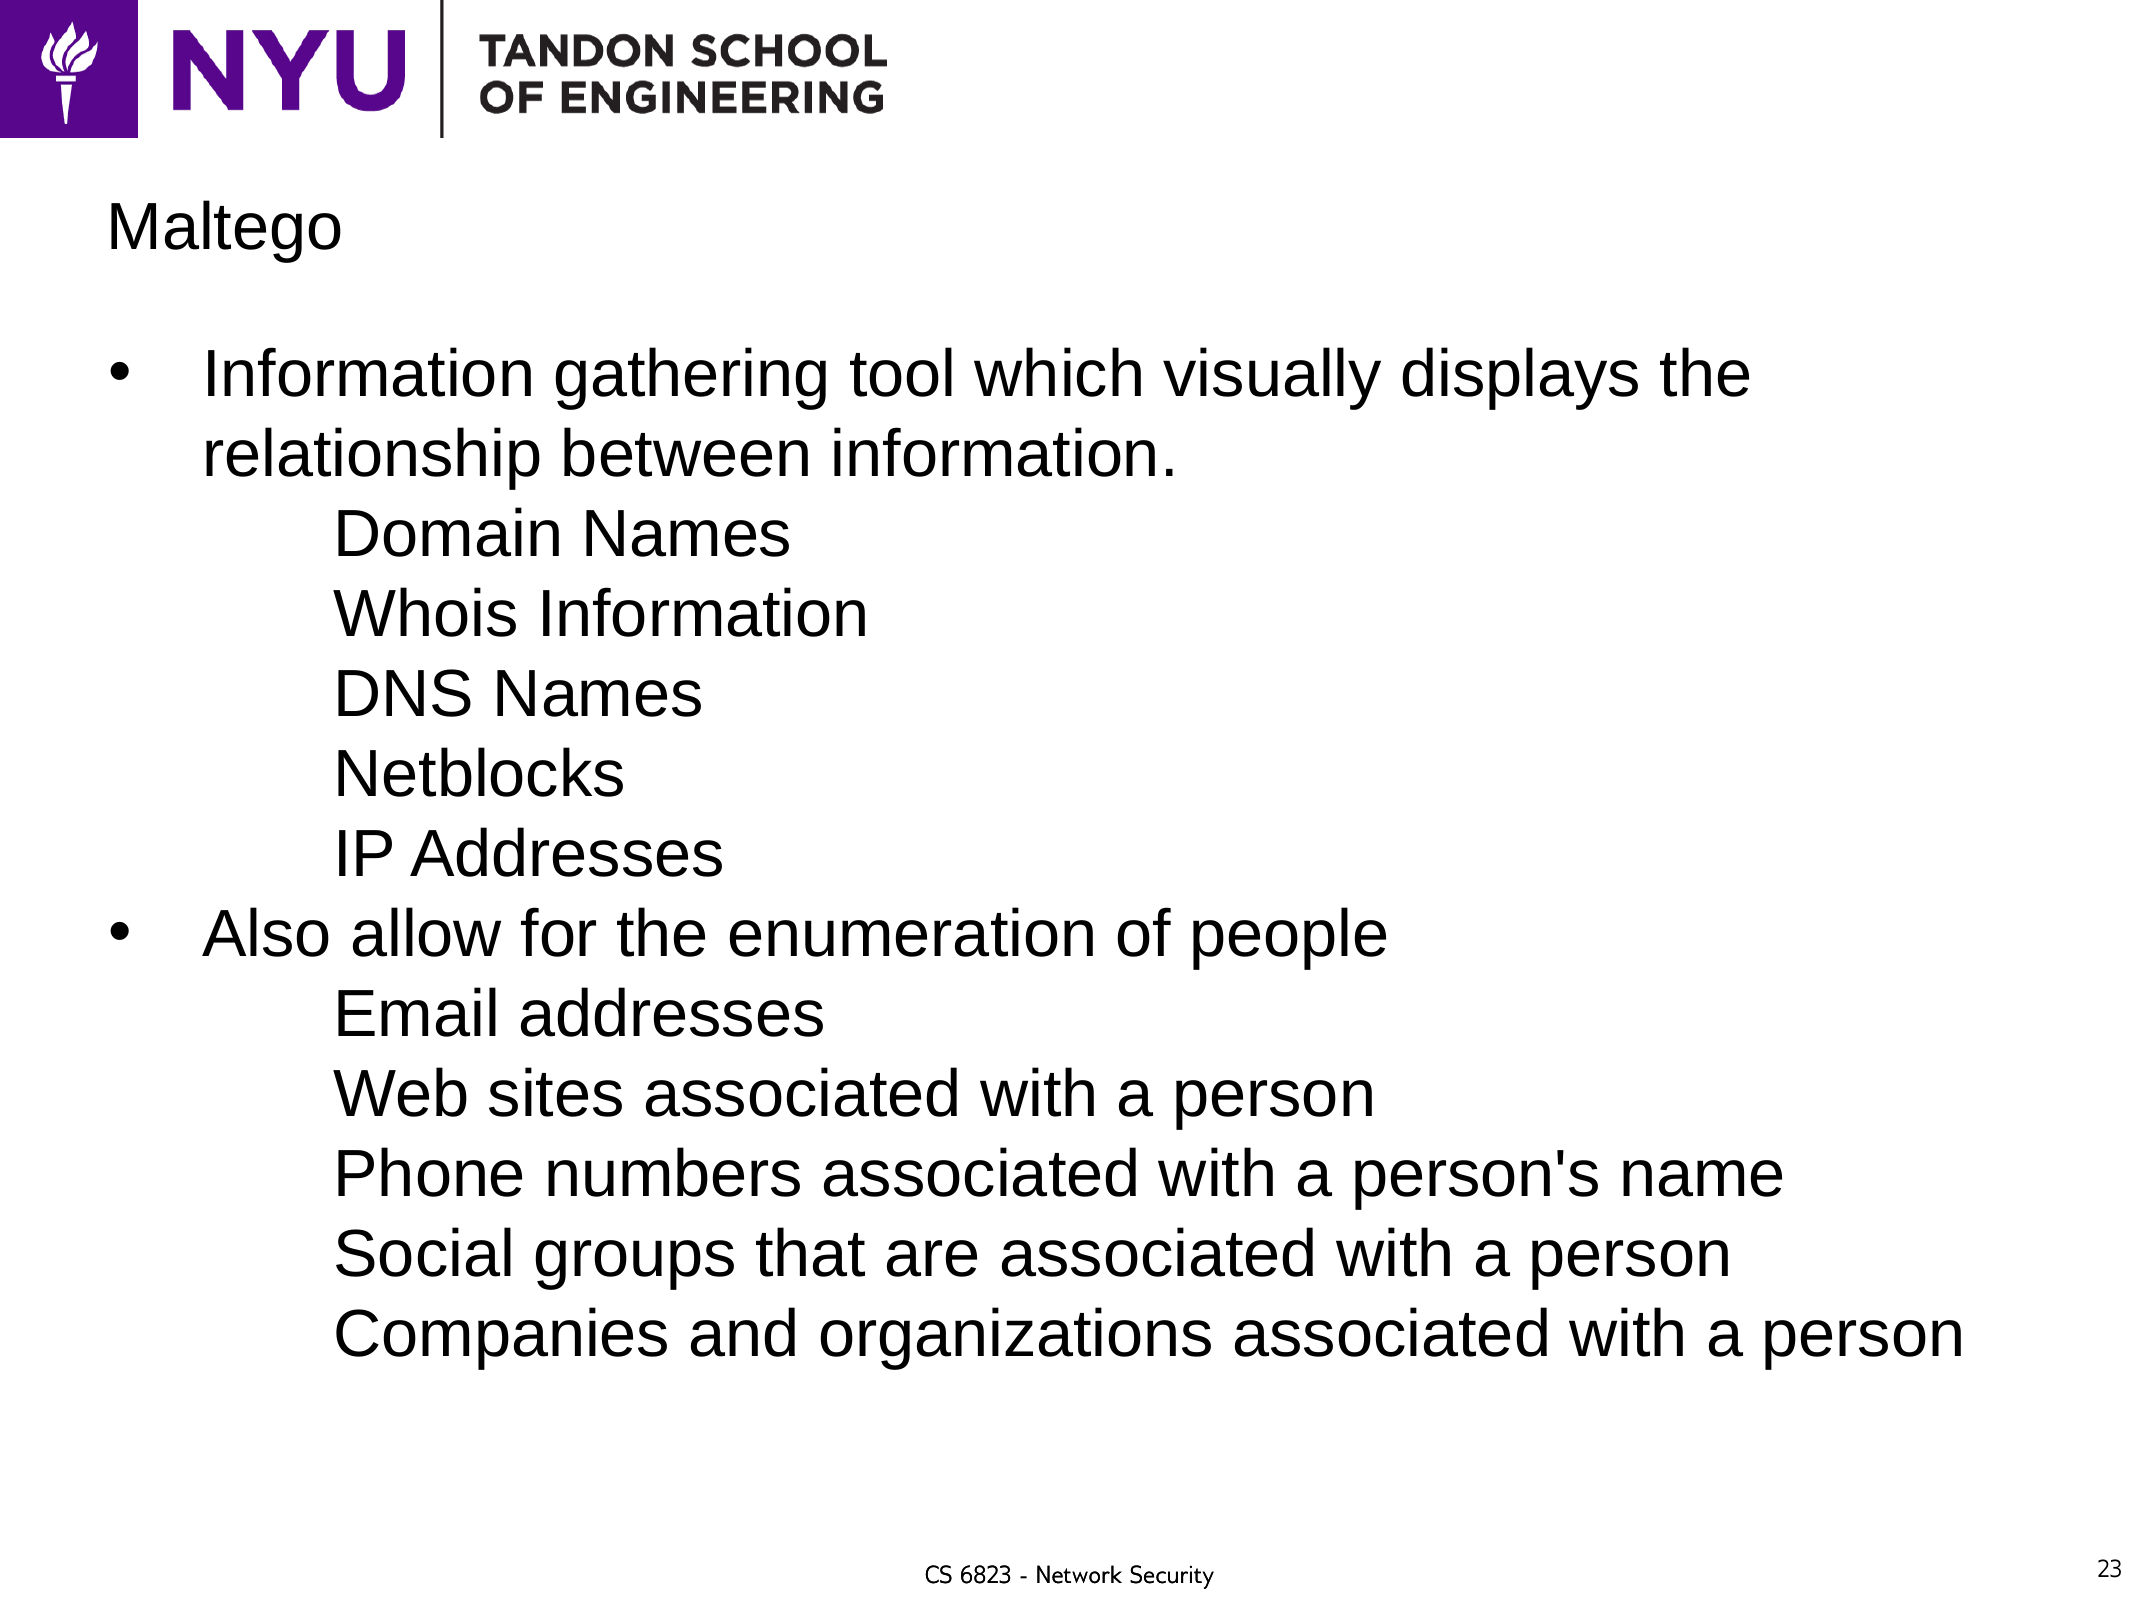

# Maltego
Information gathering tool which visually displays the relationship between information.
	Domain Names
	Whois Information
	DNS Names
	Netblocks
	IP Addresses
Also allow for the enumeration of people
	Email addresses
	Web sites associated with a person
	Phone numbers associated with a person's name
	Social groups that are associated with a person
	Companies and organizations associated with a person

23
CS 6823 - Network Security